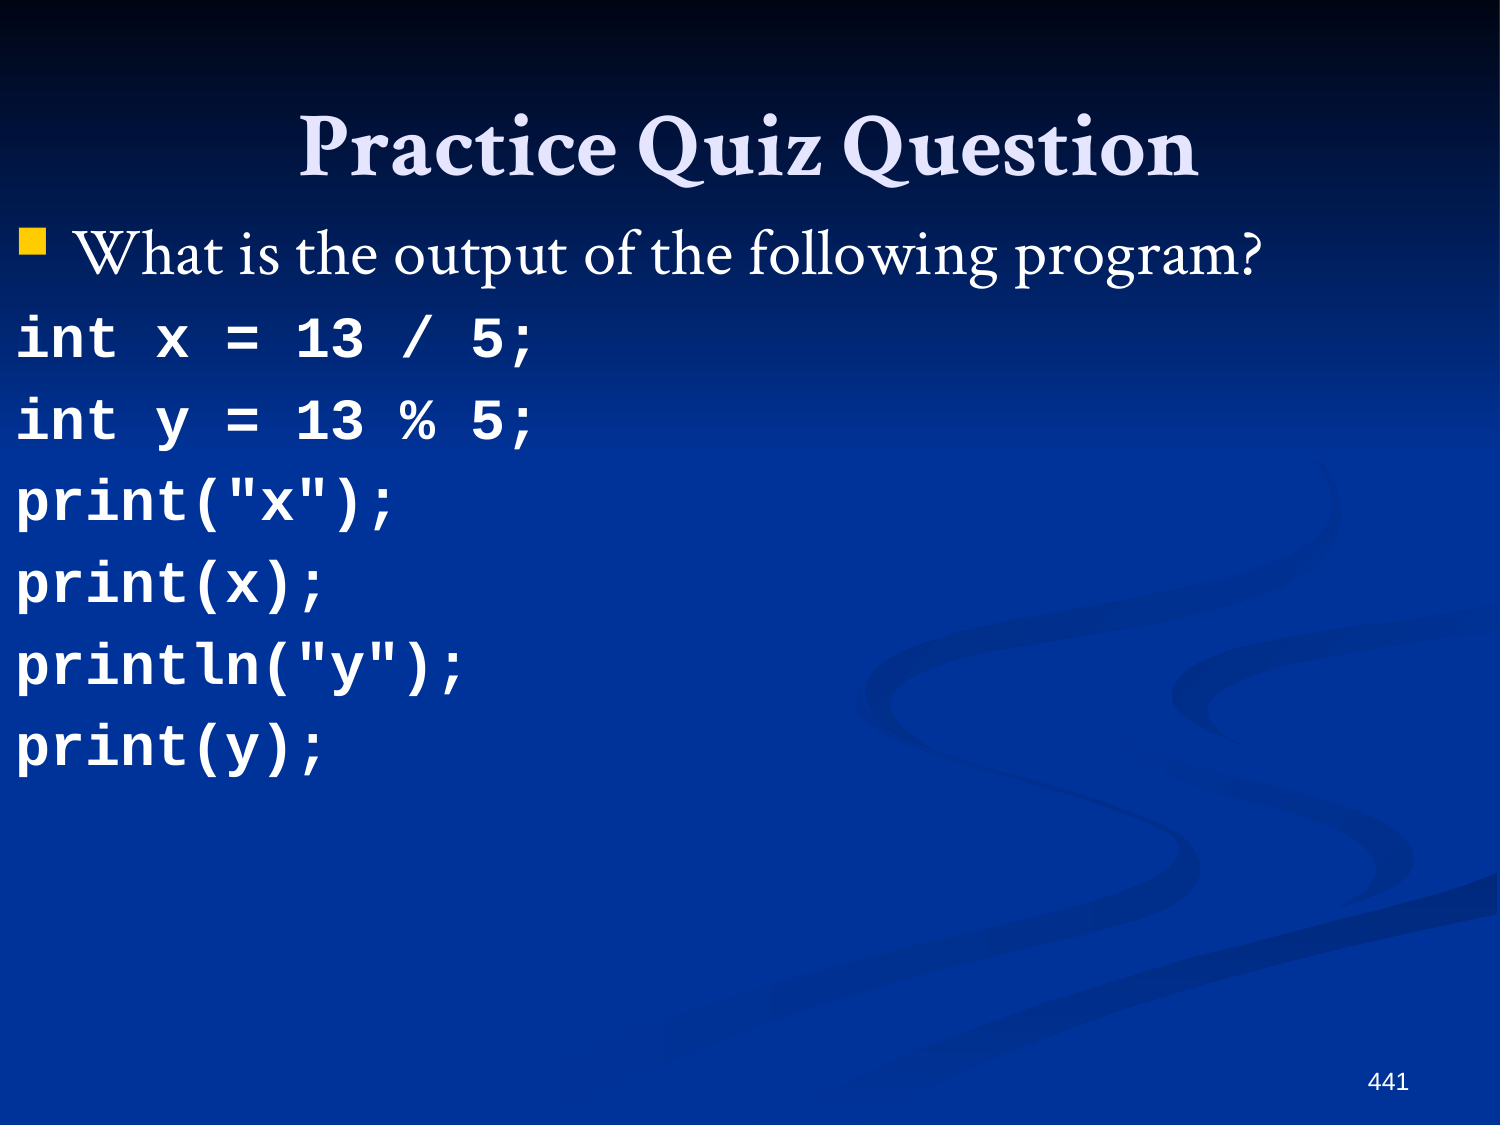

# Practice Quiz Question
What is the output of the following program?
int x = 13 / 5;
int y = 13 % 5;
print("x");
print(x);
println("y");
print(y);
441